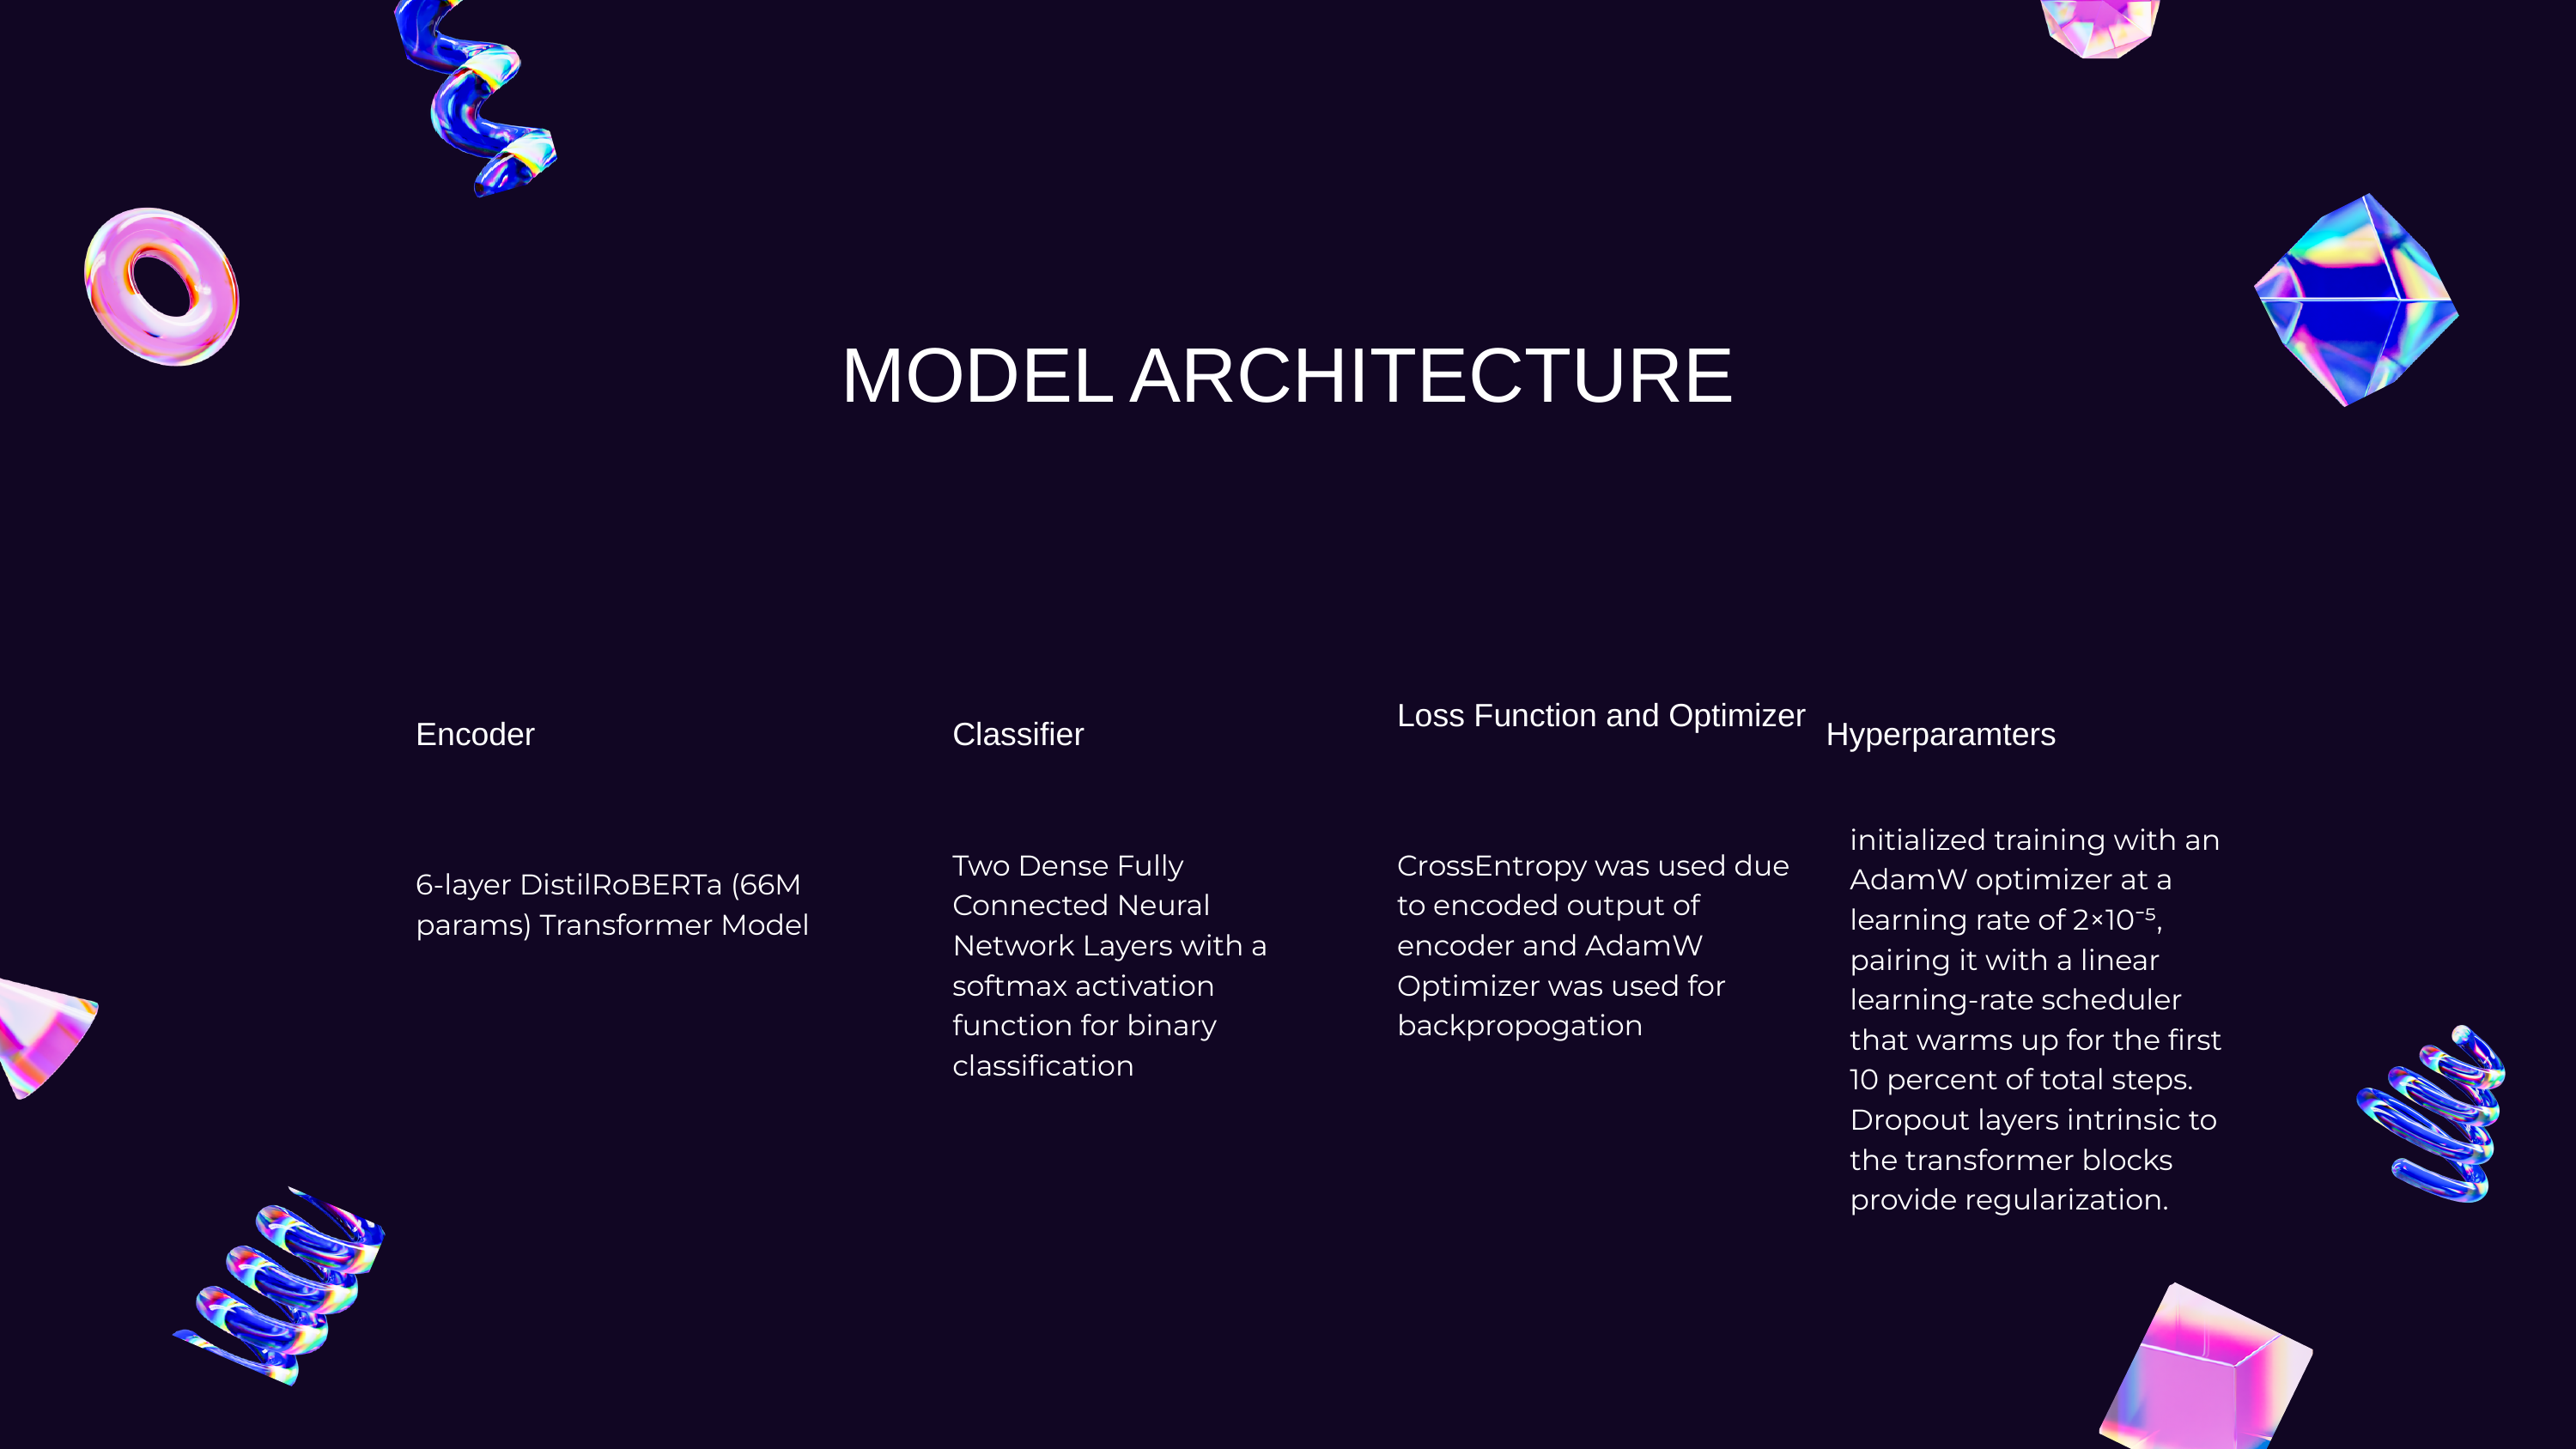

MODEL ARCHITECTURE
Loss Function and Optimizer
Encoder
Classifier
Hyperparamters
initialized training with an AdamW optimizer at a learning rate of 2×10⁻⁵, pairing it with a linear learning‑rate scheduler that warms up for the first 10 percent of total steps. Dropout layers intrinsic to the transformer blocks provide regularization.
Two Dense Fully Connected Neural Network Layers with a softmax activation function for binary classification
CrossEntropy was used due to encoded output of encoder and AdamW Optimizer was used for backpropogation
6‑layer DistilRoBERTa (66M params) Transformer Model